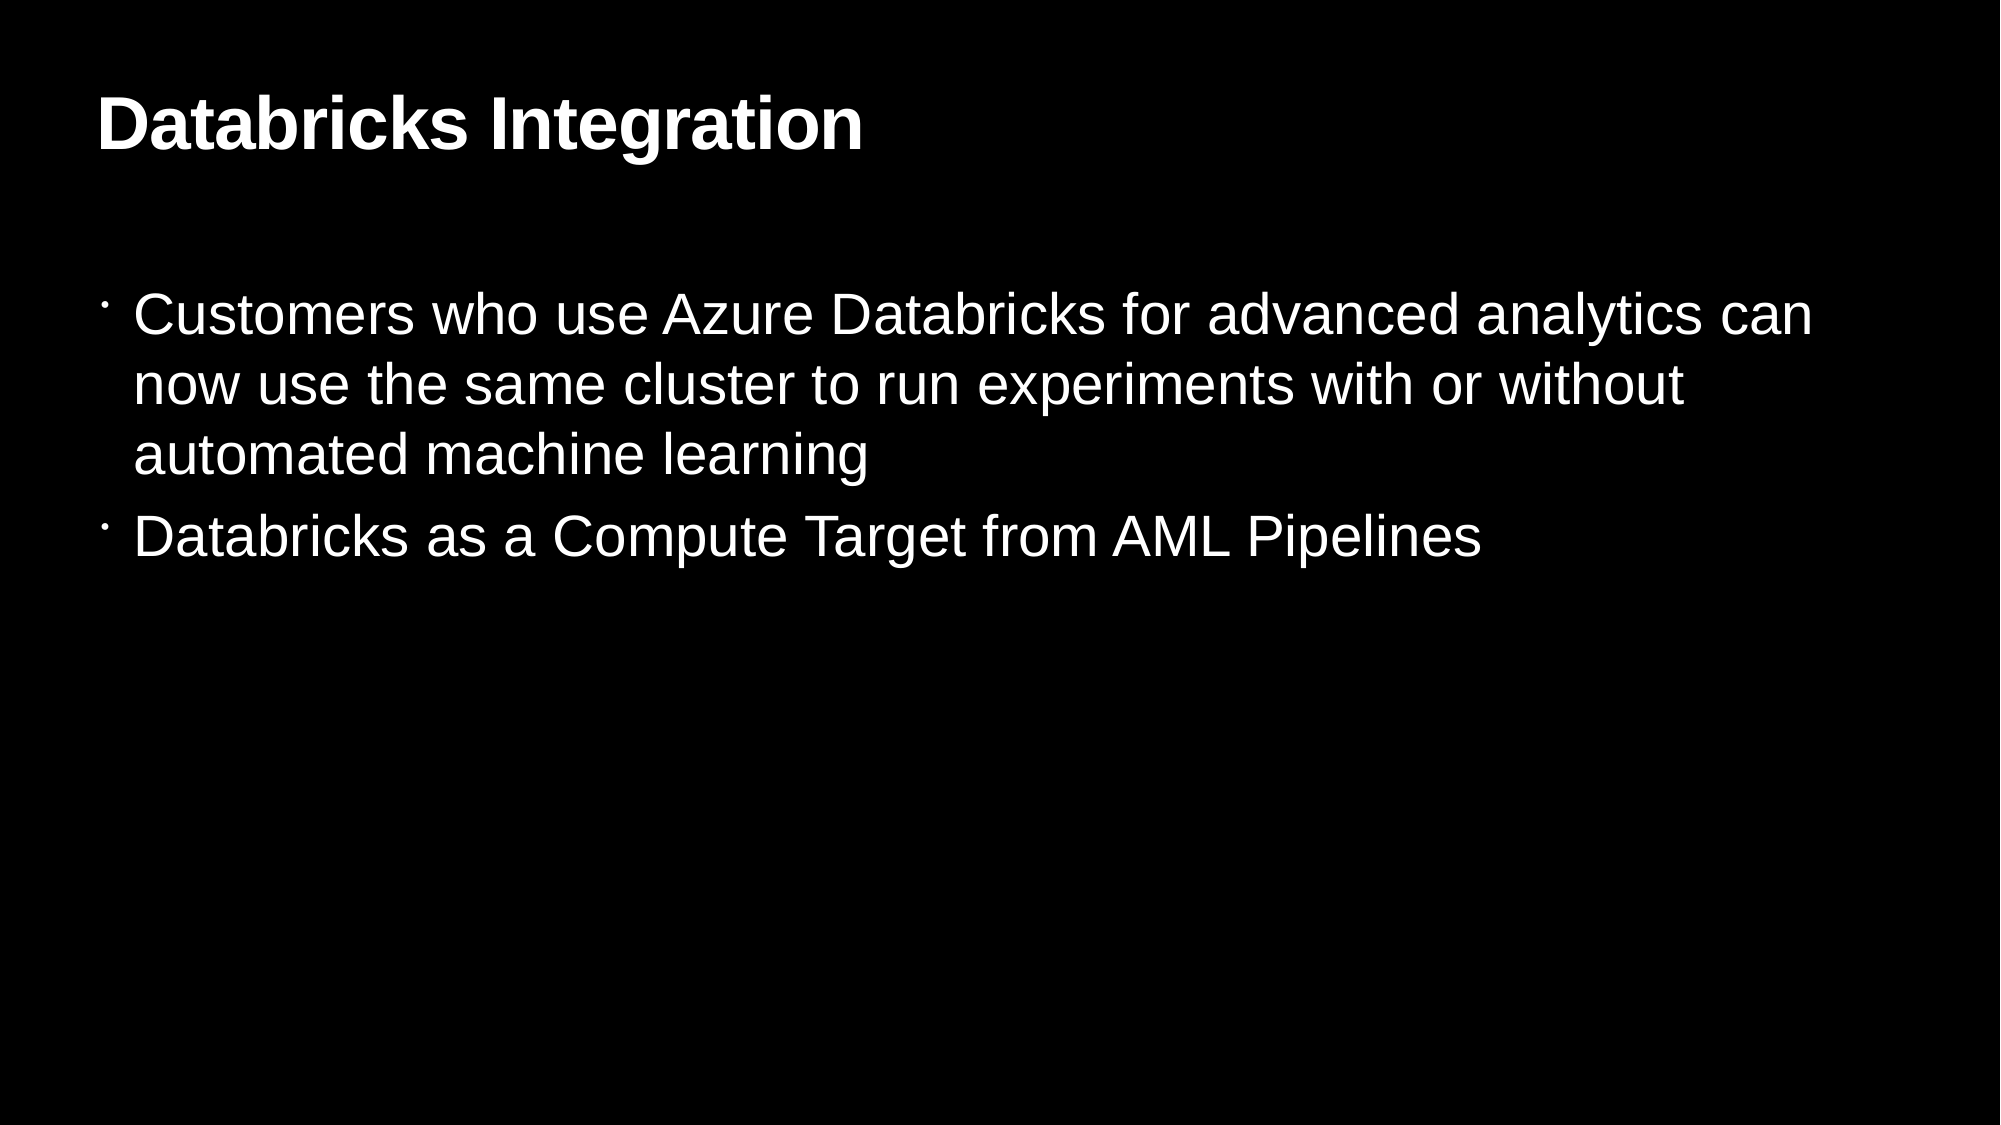

# Databricks Integration

Customers who use Azure Databricks for advanced analytics can now use the same cluster to run experiments with or without automated machine learning
Databricks as a Compute Target from AML Pipelines